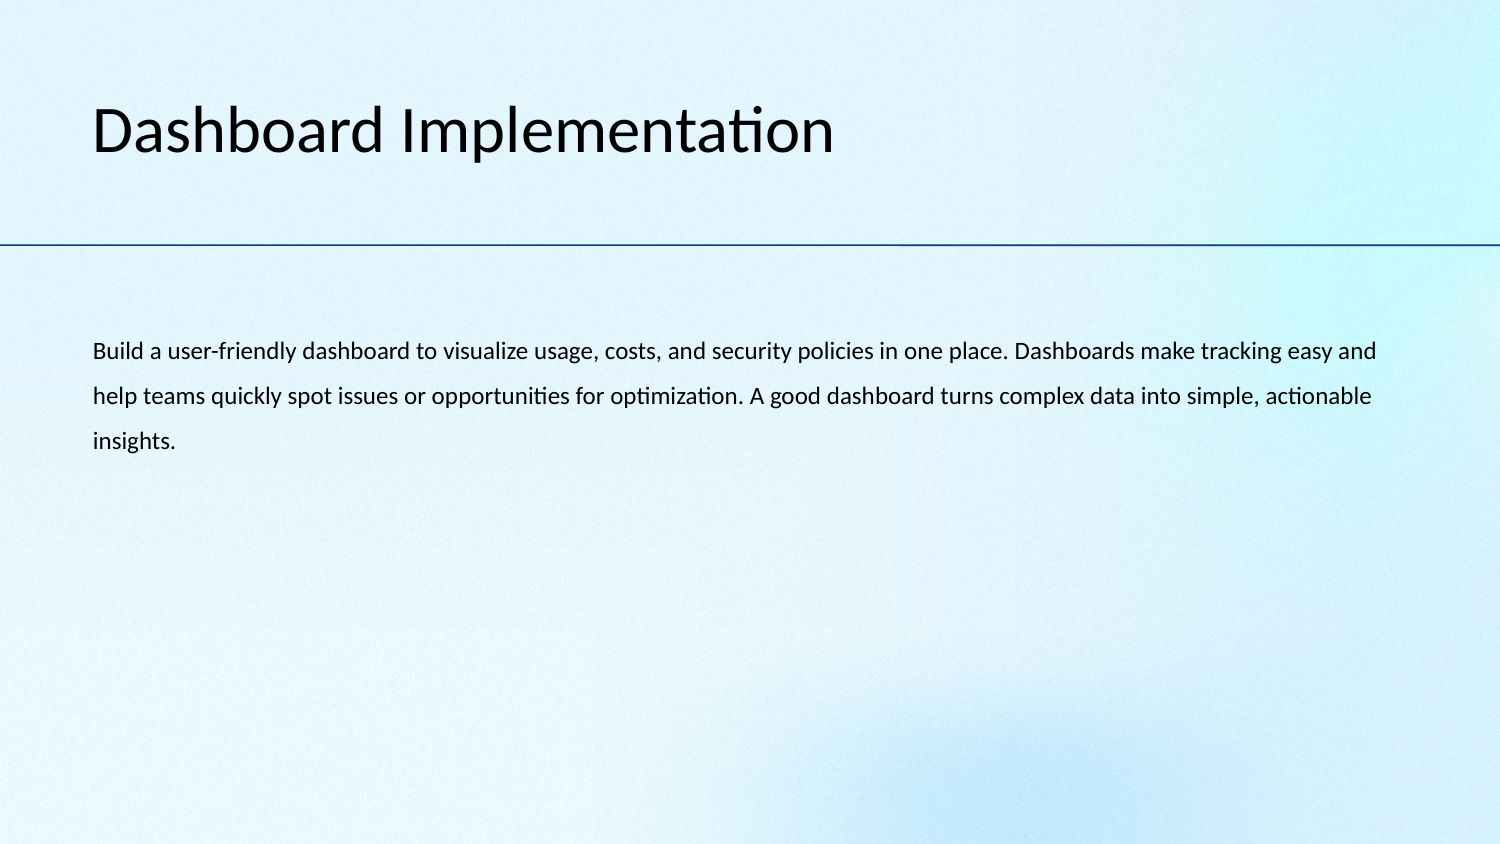

Dashboard Implementation
Build a user-friendly dashboard to visualize usage, costs, and security policies in one place. Dashboards make tracking easy and help teams quickly spot issues or opportunities for optimization. A good dashboard turns complex data into simple, actionable insights.